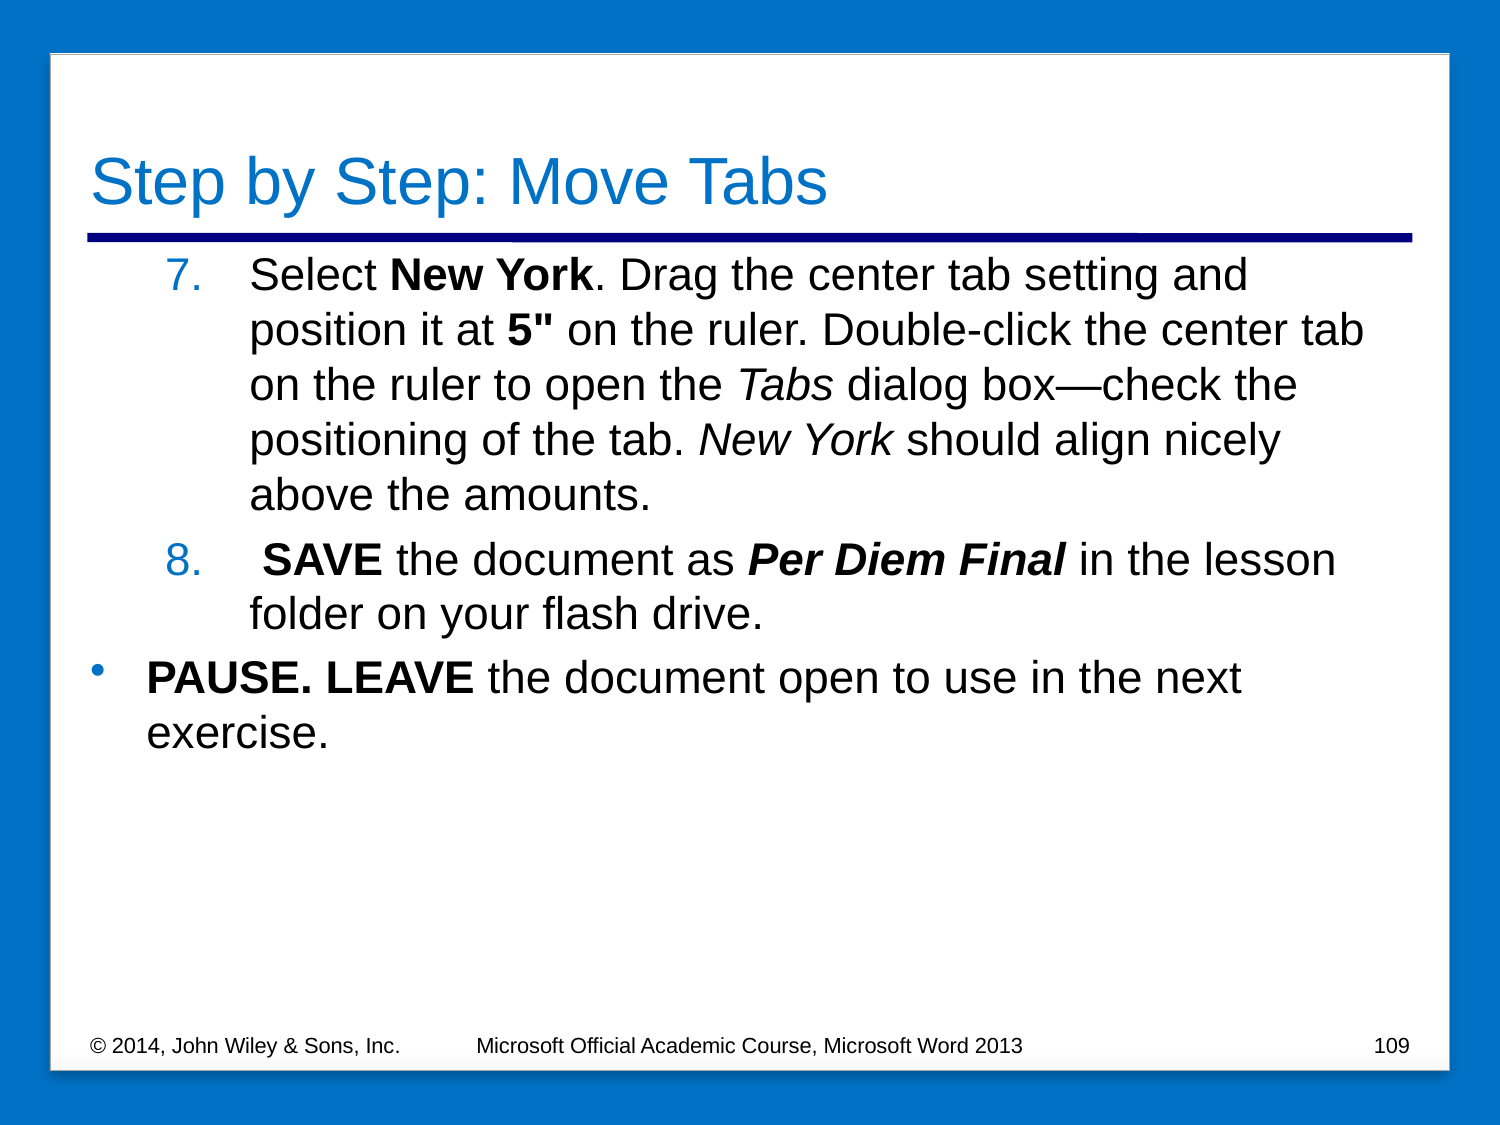

# Step by Step: Move Tabs
Select New York. Drag the center tab setting and position it at 5" on the ruler. Double-click the center tab on the ruler to open the Tabs dialog box—check the positioning of the tab. New York should align nicely above the amounts.
 SAVE the document as Per Diem Final in the lesson folder on your flash drive.
PAUSE. LEAVE the document open to use in the next exercise.
© 2014, John Wiley & Sons, Inc.
Microsoft Official Academic Course, Microsoft Word 2013
109